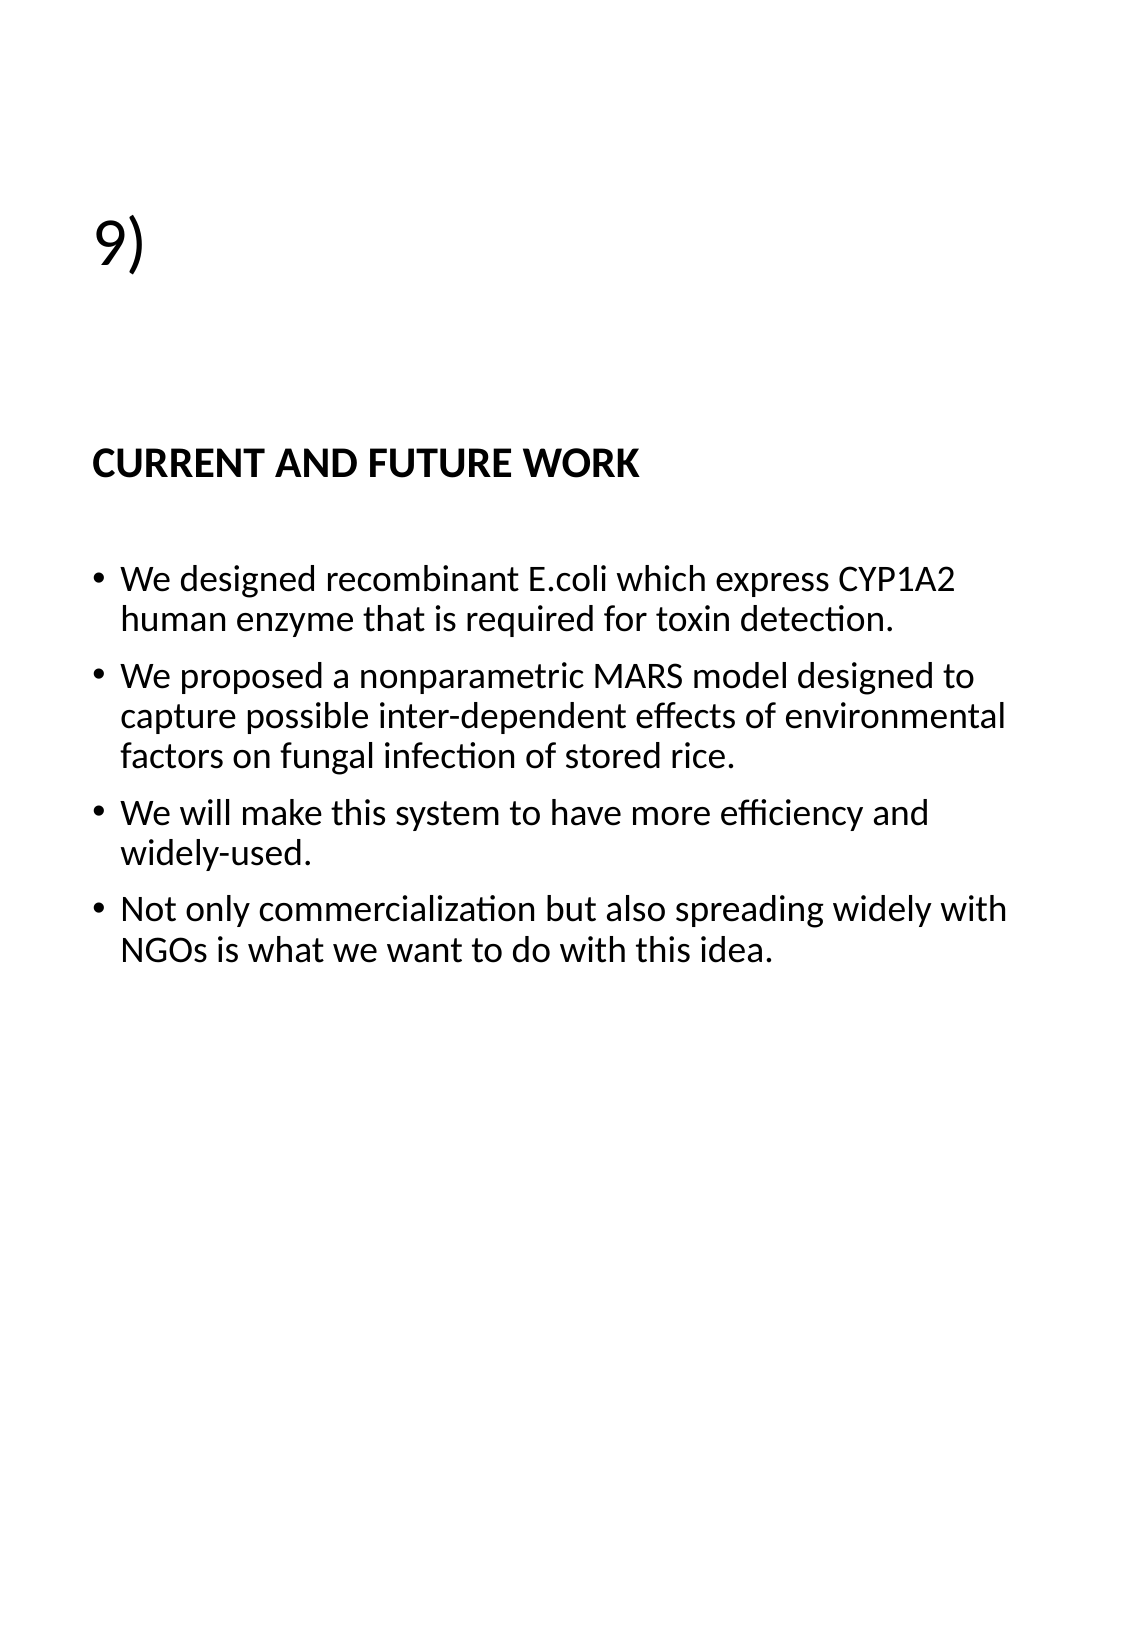

# 9)
CURRENT AND FUTURE WORK

We designed recombinant E.coli which express CYP1A2 human enzyme that is required for toxin detection.
We proposed a nonparametric MARS model designed to capture possible inter-dependent effects of environmental factors on fungal infection of stored rice.
We will make this system to have more efficiency and widely-used.
Not only commercialization but also spreading widely with NGOs is what we want to do with this idea.